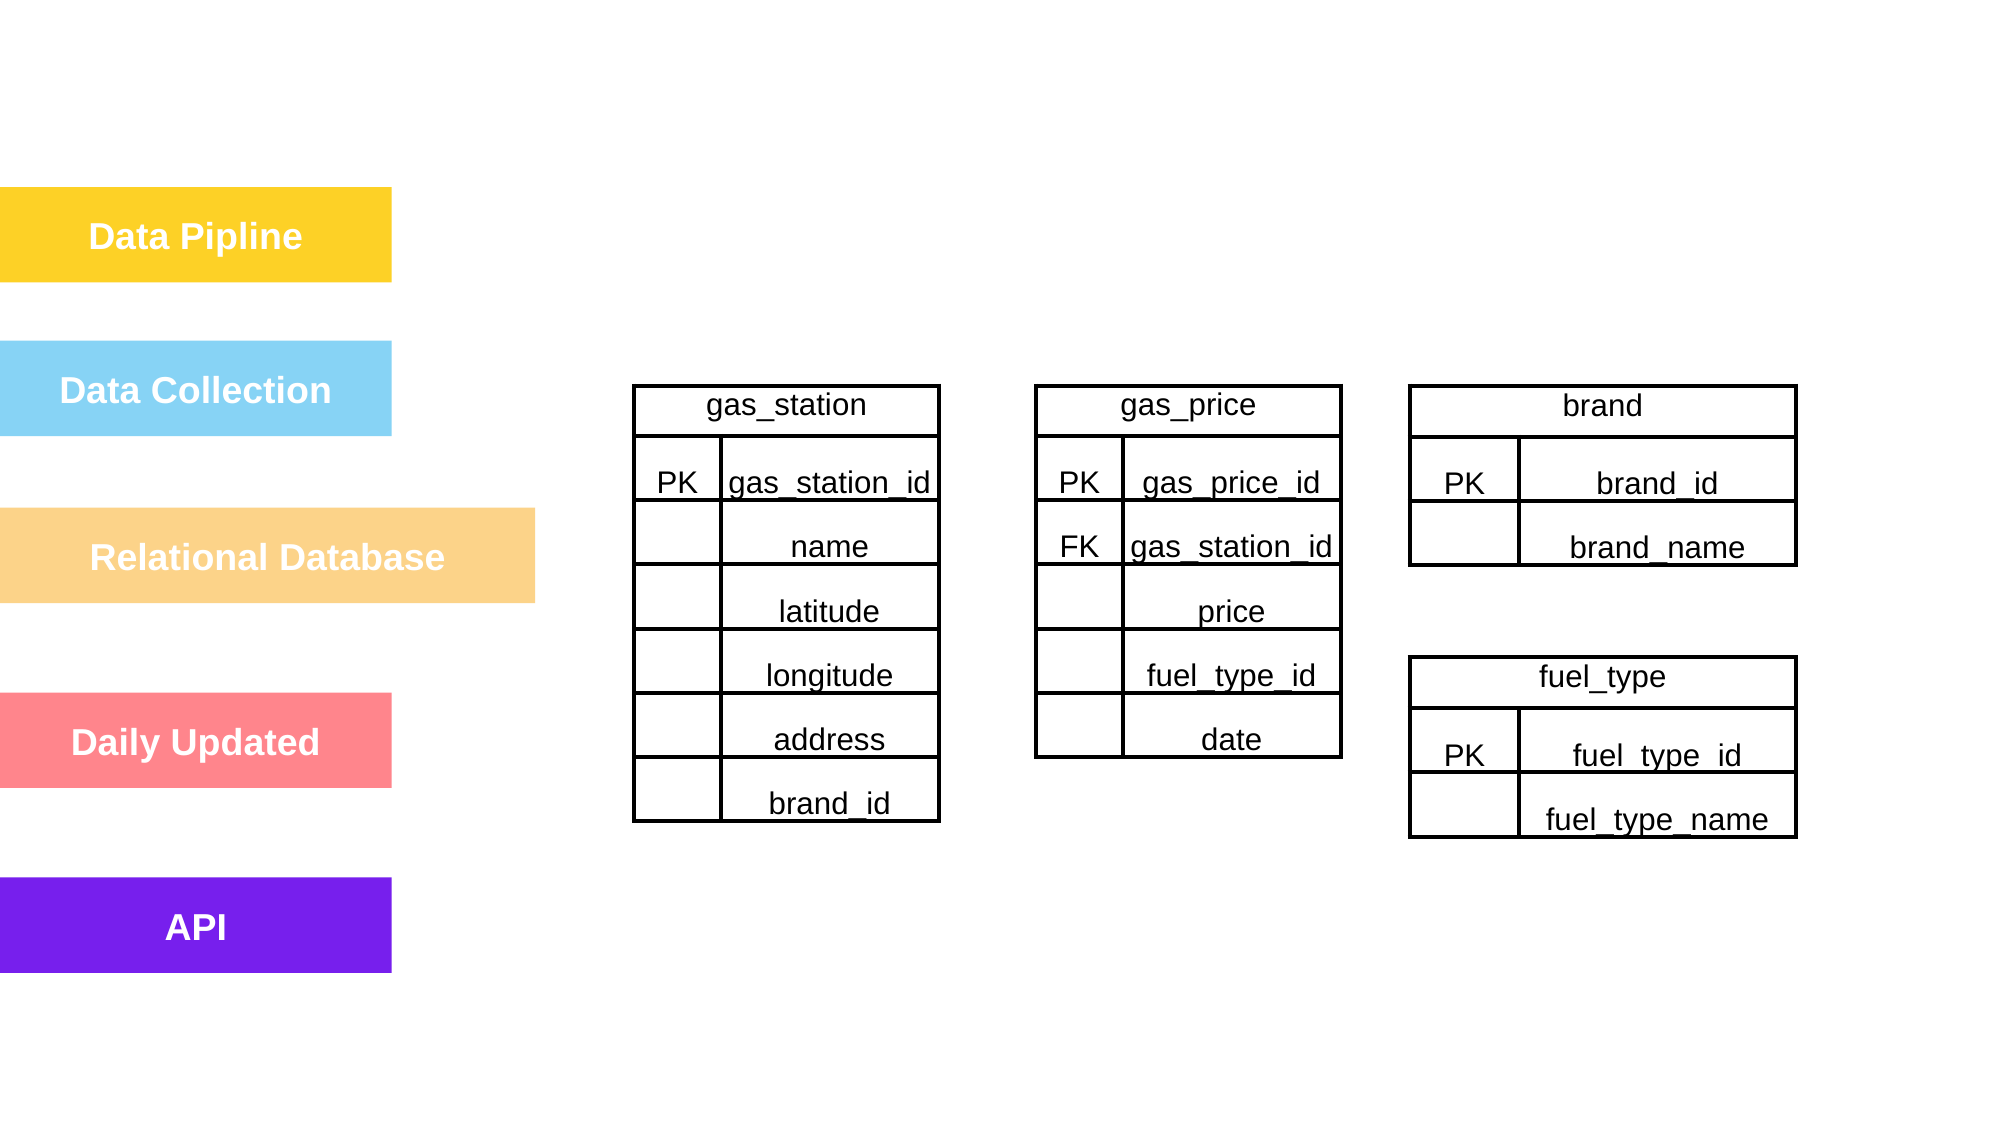

Data Pipline
Data Collection
| gas\_price | gas\_price |
| --- | --- |
| PK | gas\_price\_id |
| FK | gas\_station\_id |
|  | price |
|  | fuel\_type\_id |
|  | date |
| gas\_station | gas\_station |
| --- | --- |
| PK | gas\_station\_id |
|  | name |
|  | latitude |
|  | longitude |
|  | address |
|  | brand\_id |
| brand | brand |
| --- | --- |
| PK | brand\_id |
|  | brand\_name |
Relational Database
| fuel\_type | fuel\_type |
| --- | --- |
| PK | fuel\_type\_id |
|  | fuel\_type\_name |
Daily Updated
API